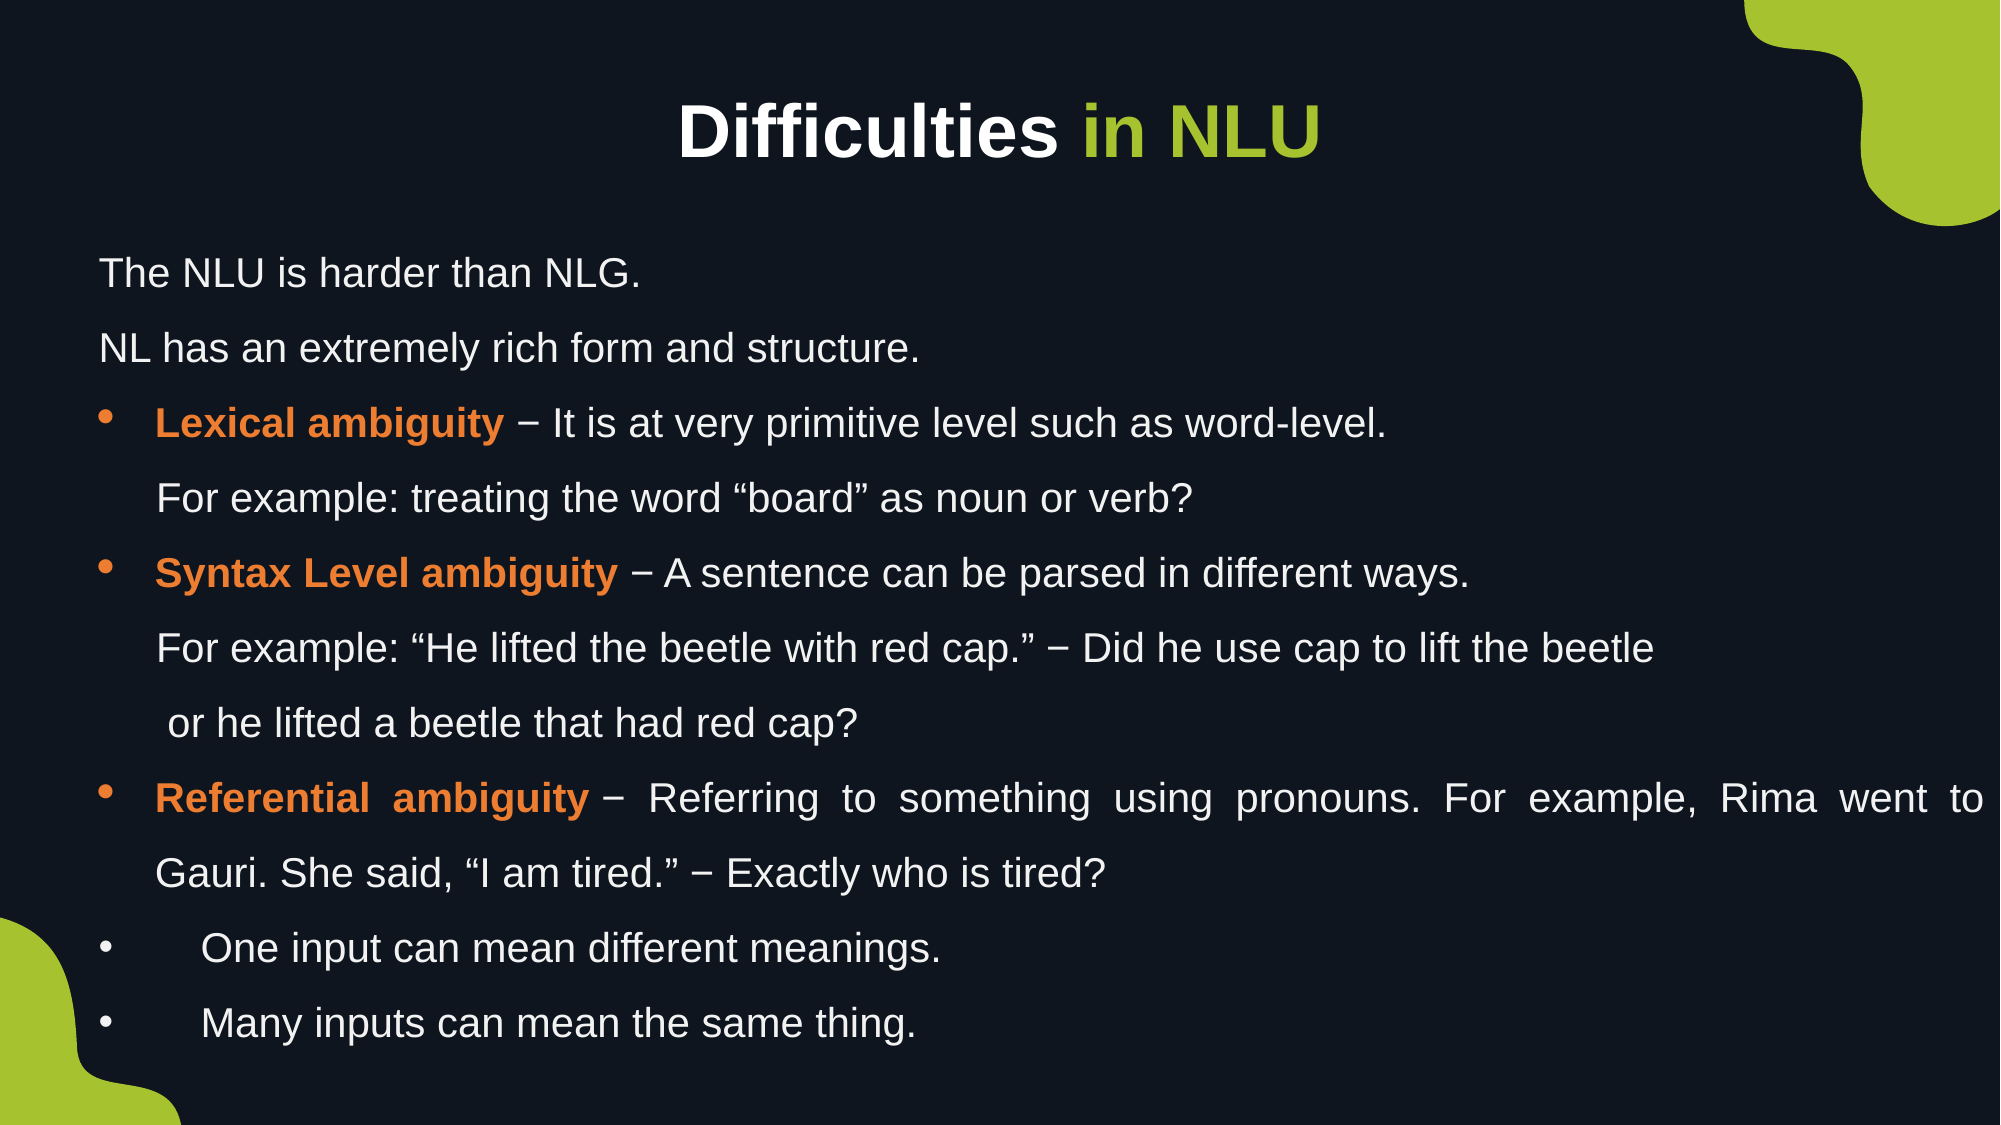

Difficulties in NLU
The NLU is harder than NLG.
NL has an extremely rich form and structure.
Lexical ambiguity − It is at very primitive level such as word-level.
     For example: treating the word “board” as noun or verb?
Syntax Level ambiguity − A sentence can be parsed in different ways.
     For example: “He lifted the beetle with red cap.” − Did he use cap to lift the beetle
      or he lifted a beetle that had red cap?
Referential ambiguity − Referring to something using pronouns. For example, Rima went to Gauri. She said, “I am tired.” − Exactly who is tired?
    One input can mean different meanings.
    Many inputs can mean the same thing.